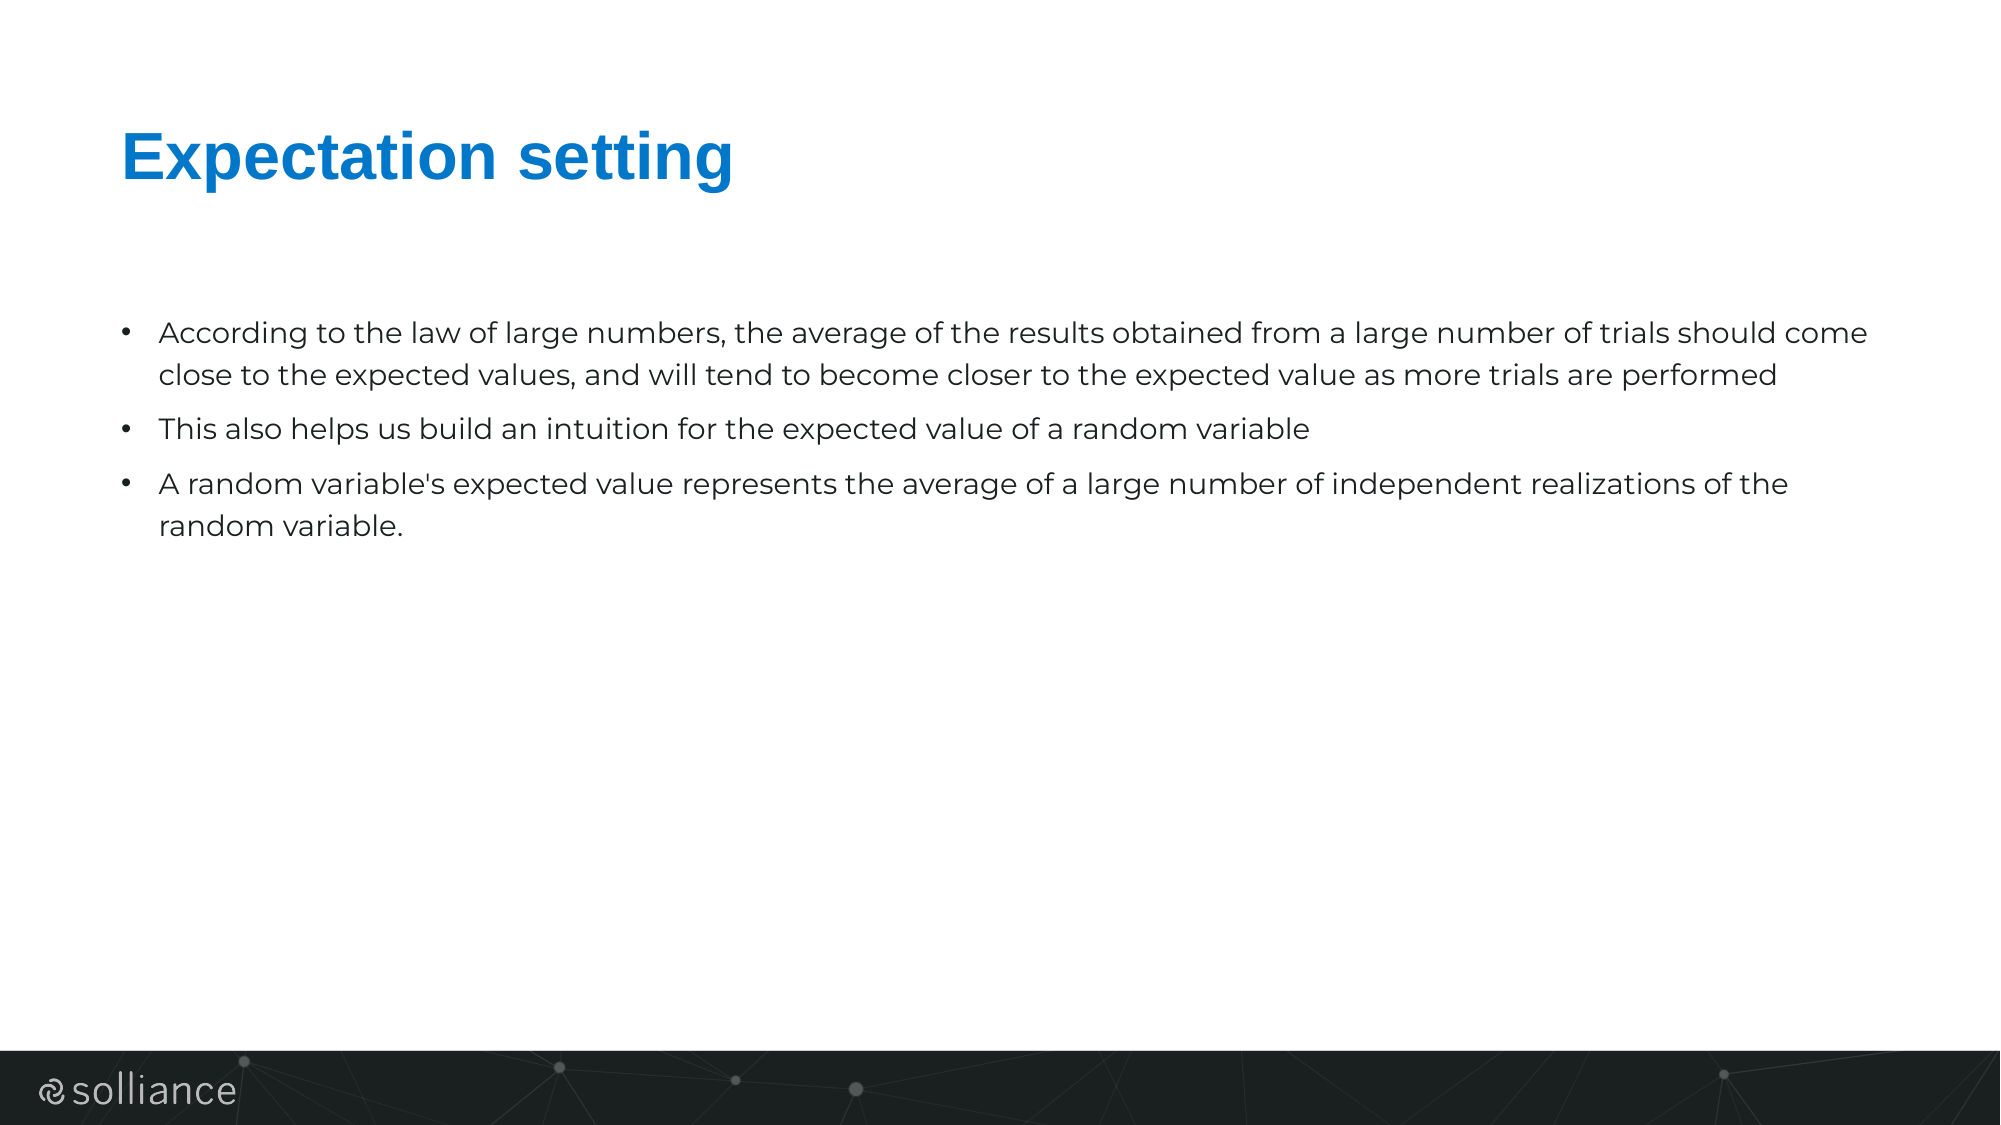

# Expectation setting
According to the law of large numbers, the average of the results obtained from a large number of trials should come close to the expected values, and will tend to become closer to the expected value as more trials are performed
This also helps us build an intuition for the expected value of a random variable
A random variable's expected value represents the average of a large number of independent realizations of the random variable.